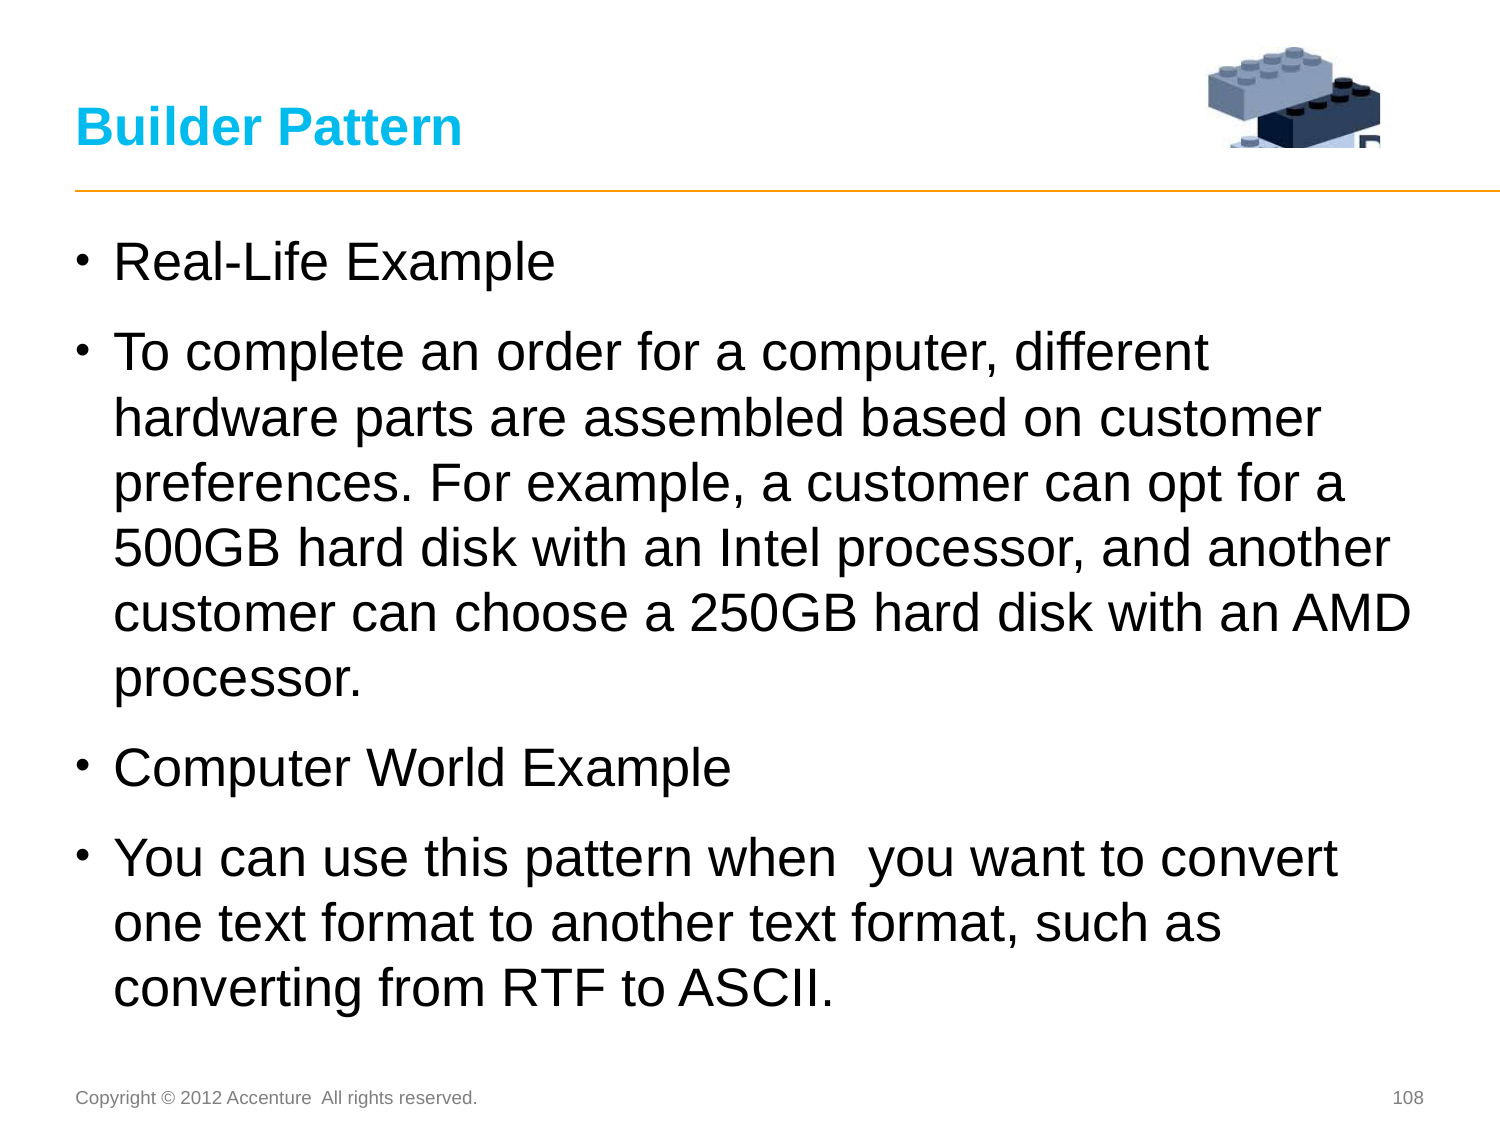

# Builder Pattern
Real-Life Example
To complete an order for a computer, different hardware parts are assembled based on customer preferences. For example, a customer can opt for a 500GB hard disk with an Intel processor, and another customer can choose a 250GB hard disk with an AMD processor.
Computer World Example
You can use this pattern when  you want to convert one text format to another text format, such as converting from RTF to ASCII.